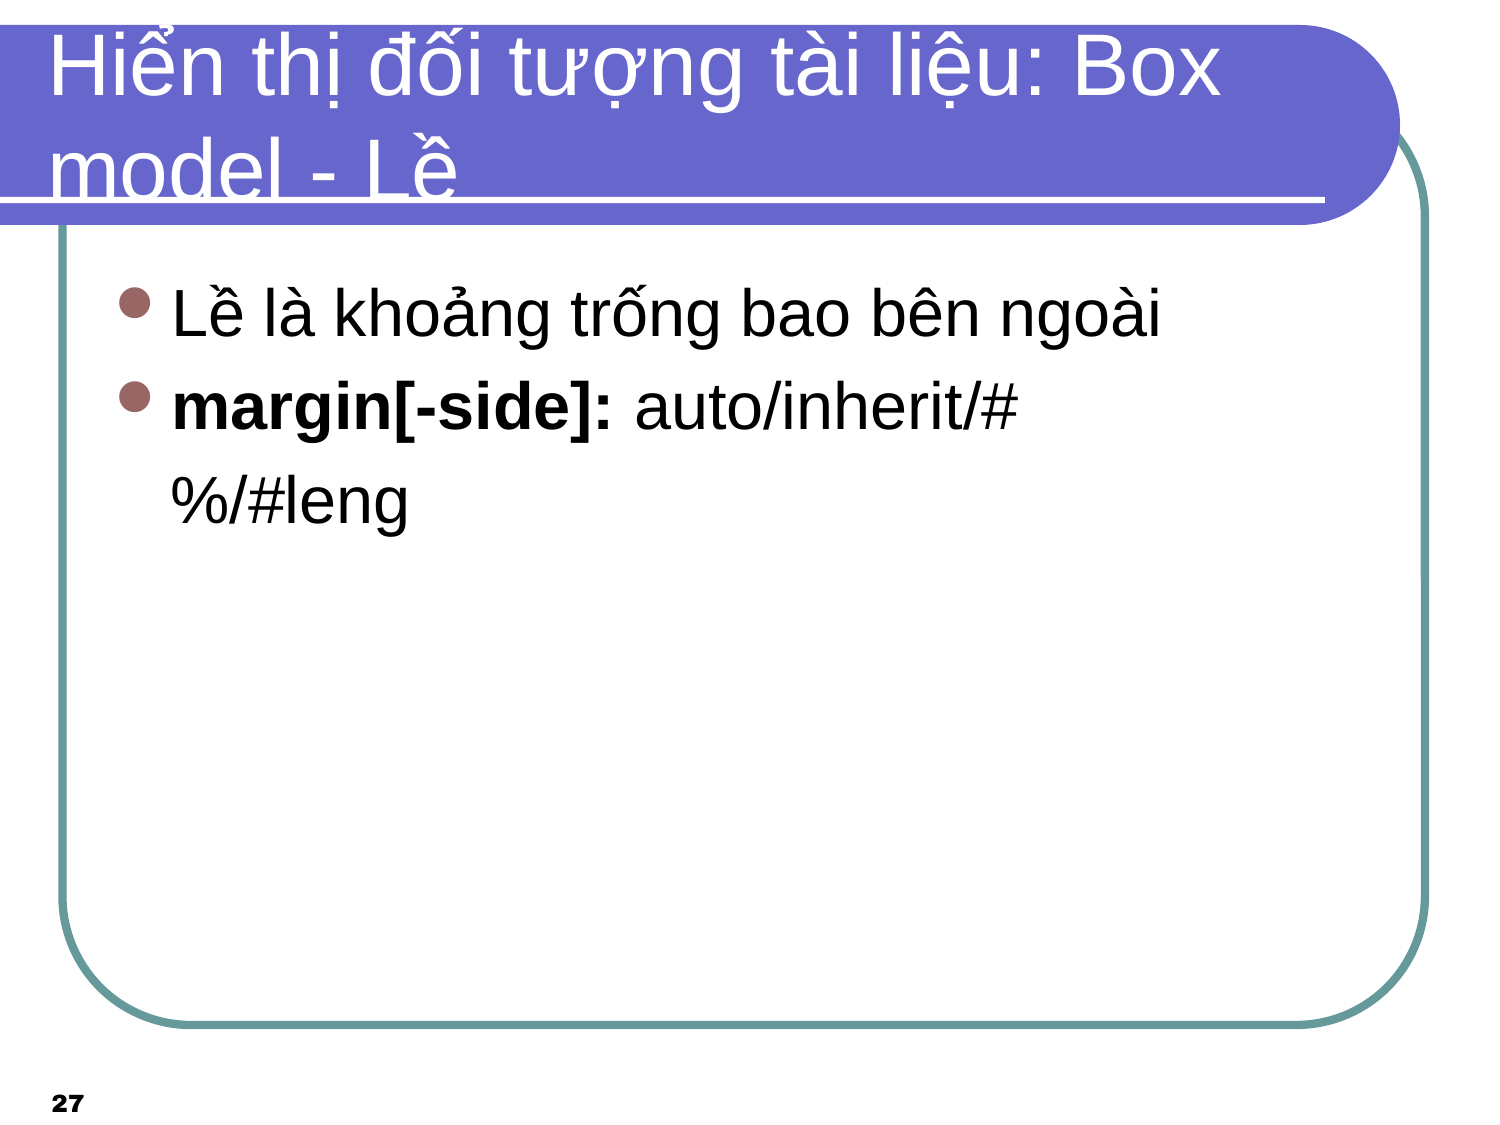

# Hiển thị đối tượng tài liệu: Box model - Lề
Lề là khoảng trống bao bên ngoài
margin[-side]: auto/inherit/#
   %/#leng
27